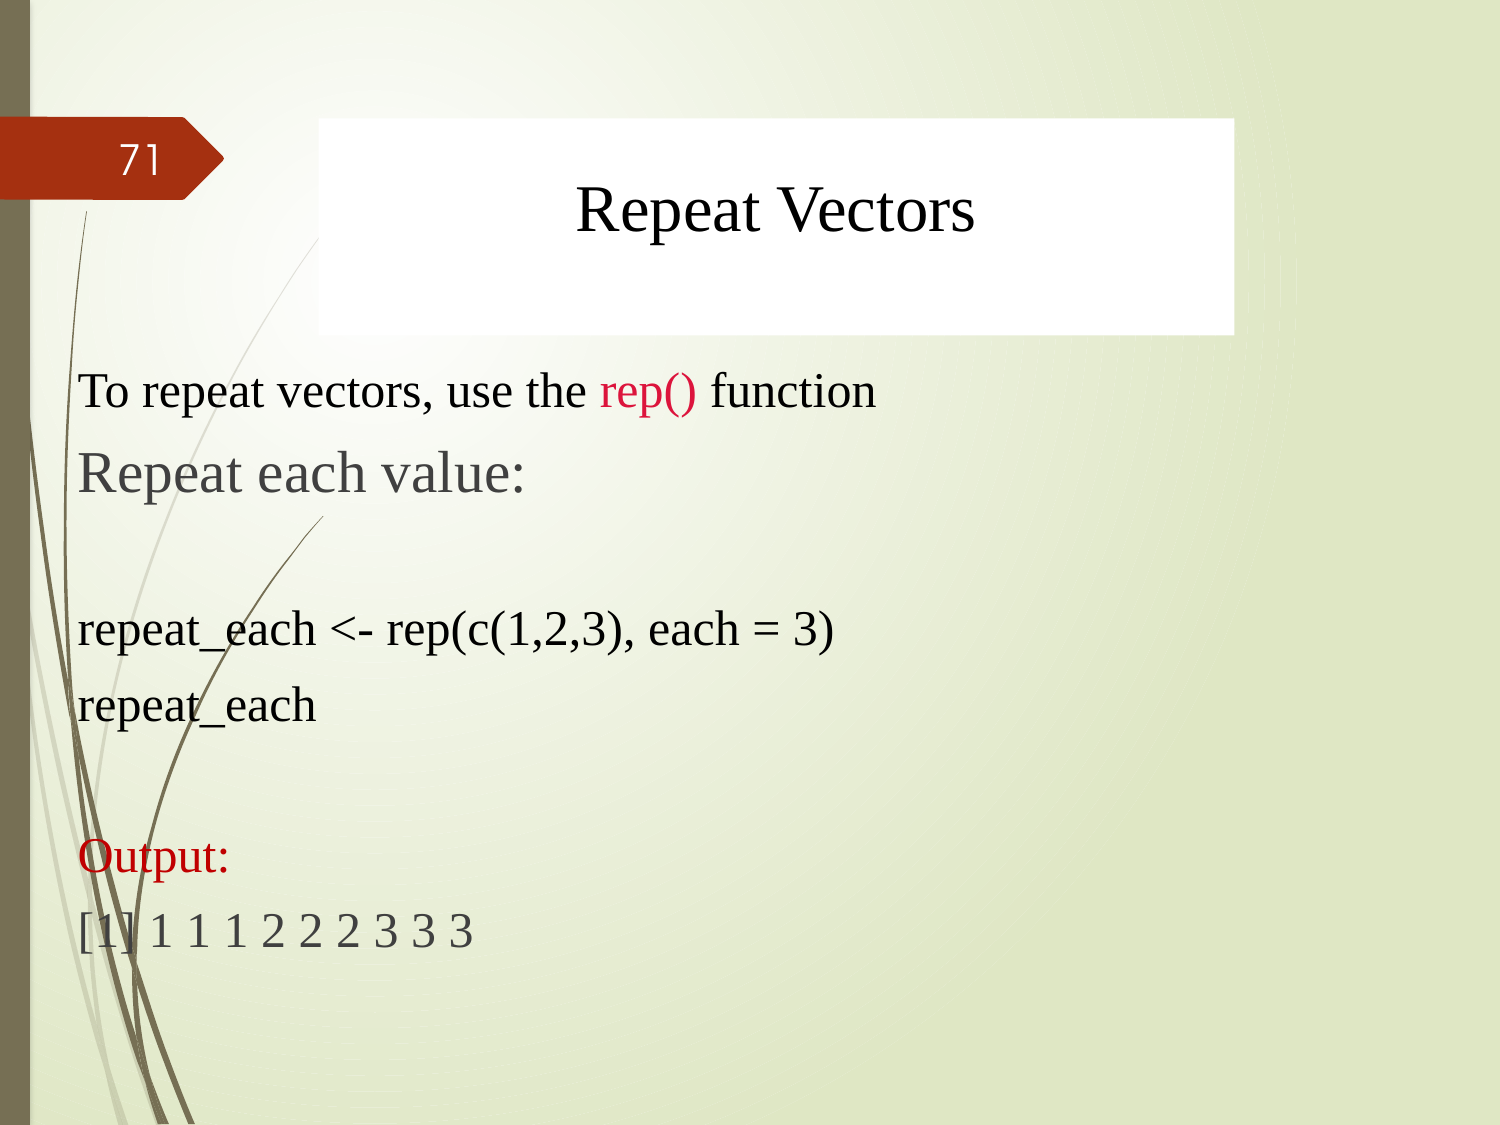

71
# Repeat Vectors

To repeat vectors, use the rep() function
Repeat each value:

repeat_each <- rep(c(1,2,3), each = 3)
repeat_each

Output:
[1] 1 1 1 2 2 2 3 3 3